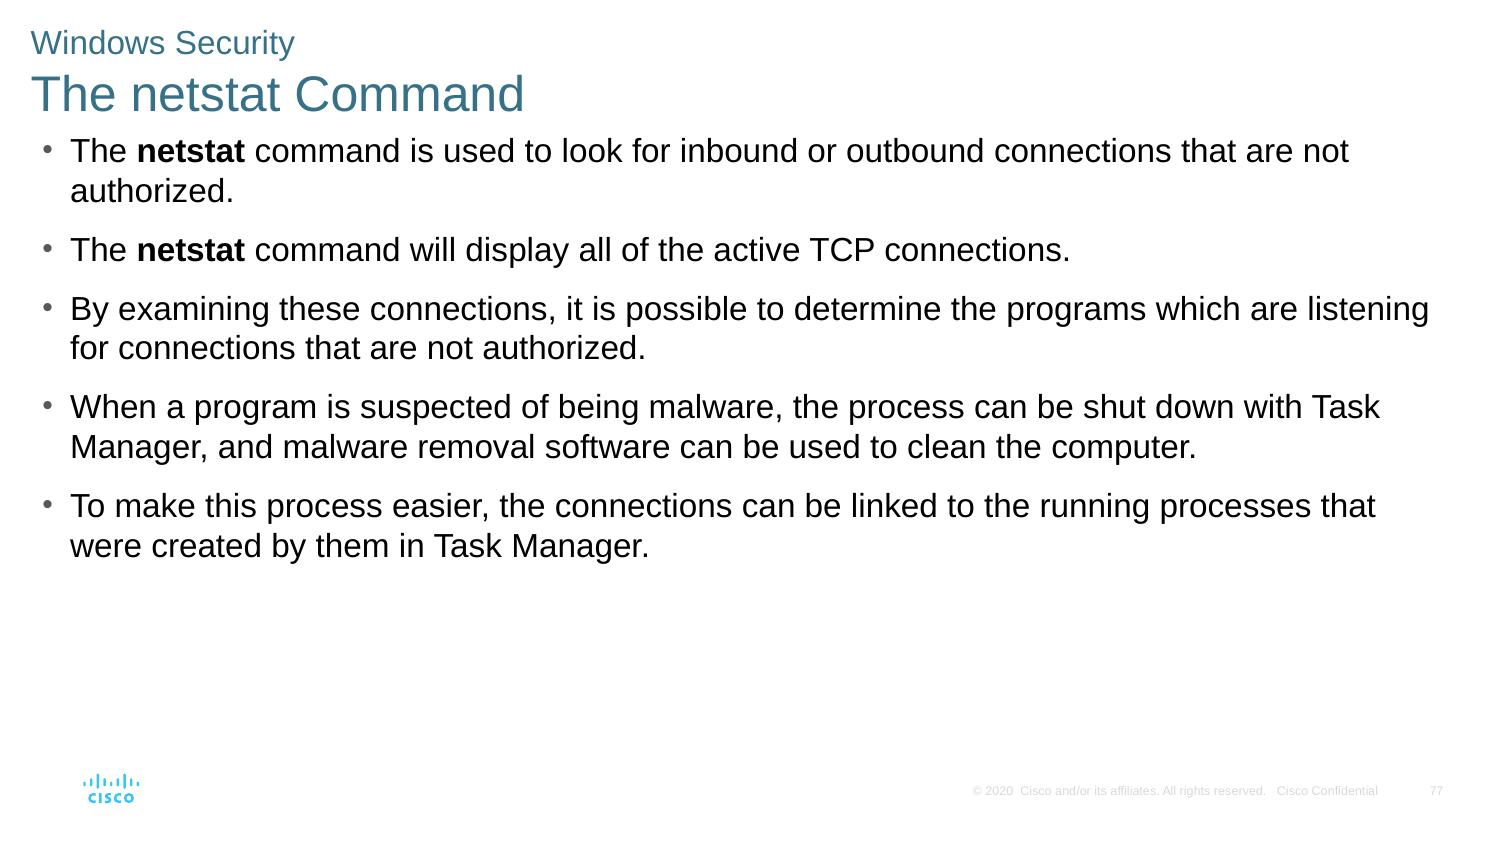

# Windows Security The netstat Command
The netstat command is used to look for inbound or outbound connections that are not authorized.
The netstat command will display all of the active TCP connections.
By examining these connections, it is possible to determine the programs which are listening for connections that are not authorized.
When a program is suspected of being malware, the process can be shut down with Task Manager, and malware removal software can be used to clean the computer.
To make this process easier, the connections can be linked to the running processes that were created by them in Task Manager.